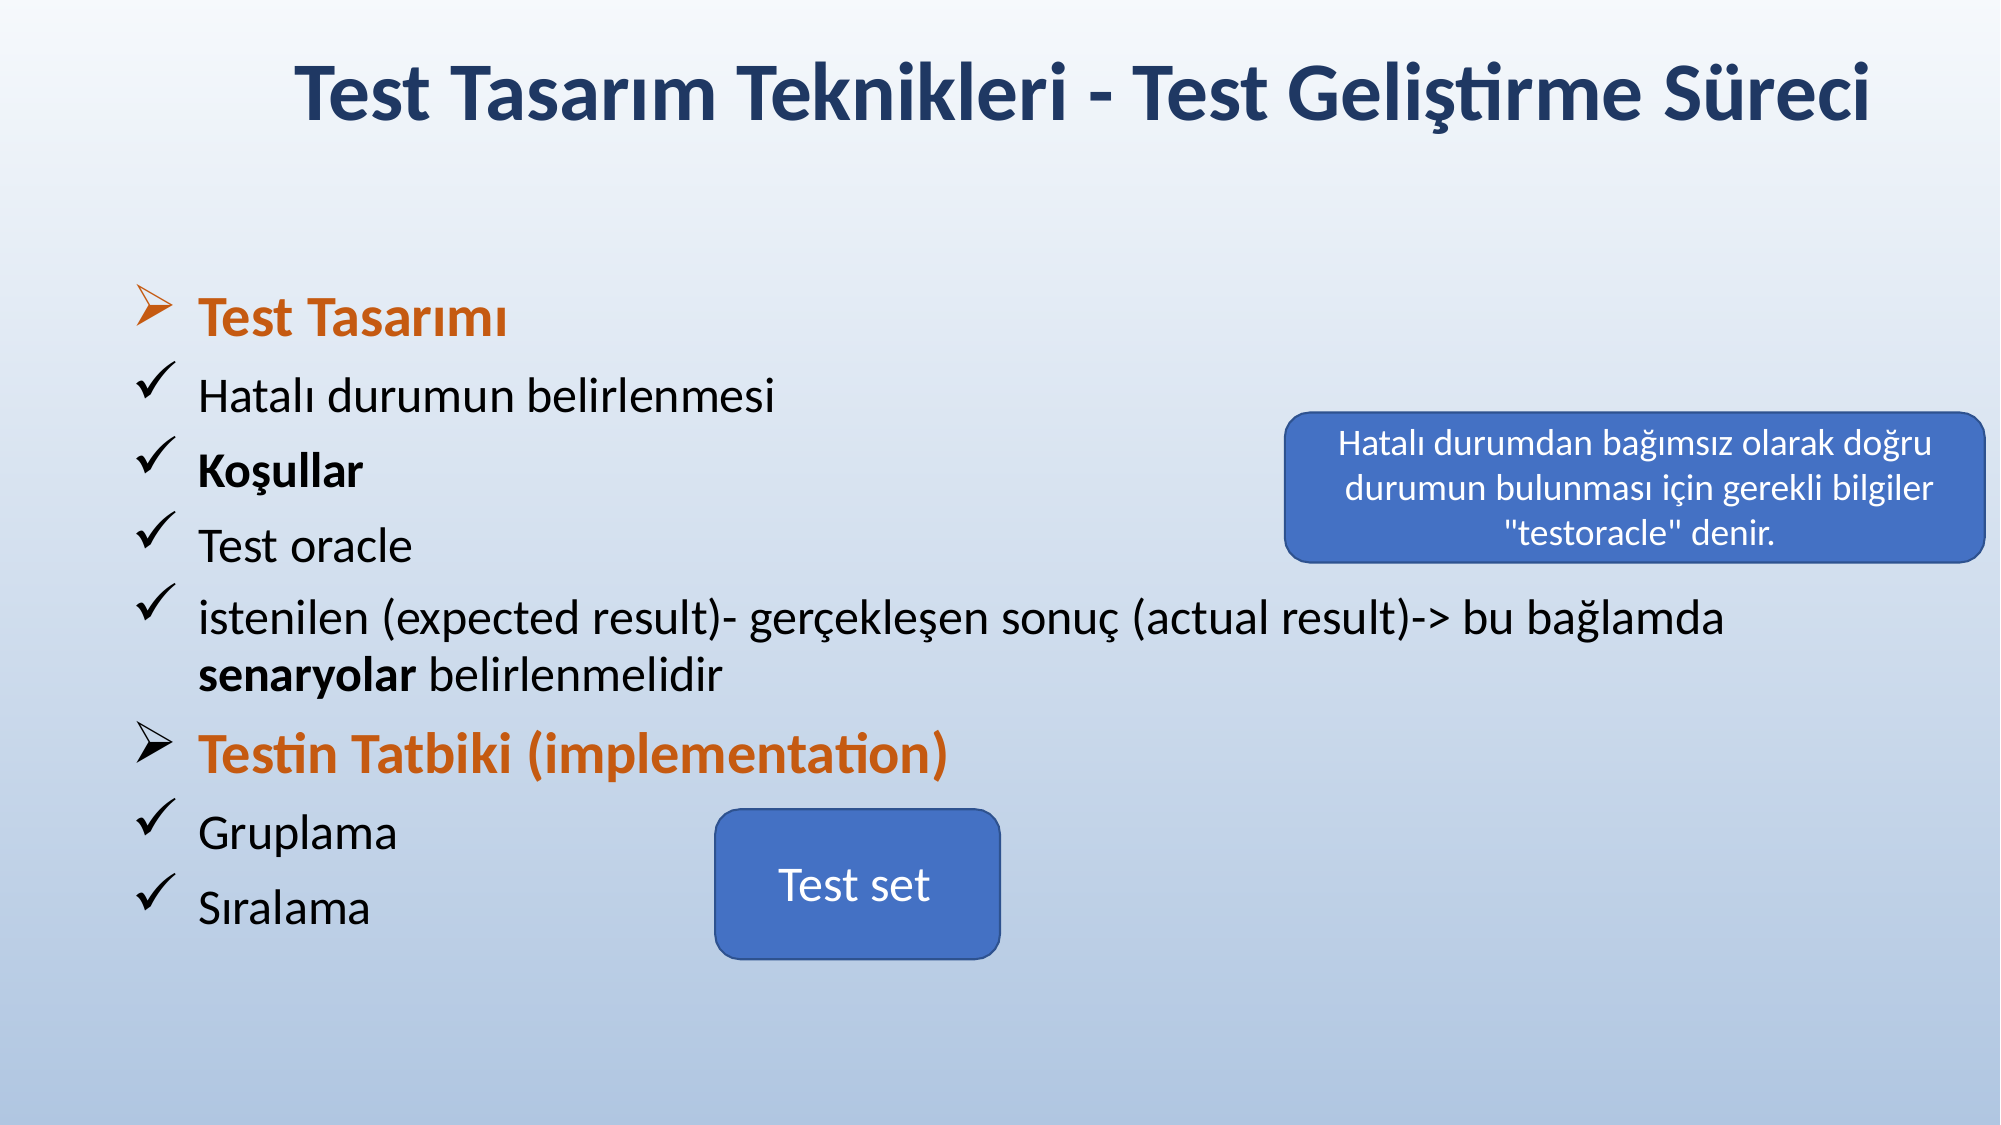

# Test Tasarım Teknikleri - Test Geliştirme Süreci
Test Tasarımı
Hatalı durumun belirlenmesi
Koşullar
Test oracle

Hatalı durumdan bağımsız olarak doğru  durumun bulunması için gerekli bilgiler  "testoracle" denir.
istenilen (expected result)- gerçekleşen sonuç (actual result)-> bu bağlamda
senaryolar belirlenmelidir
Testin Tatbiki (implementation)
Gruplama

Test set
Sıralama